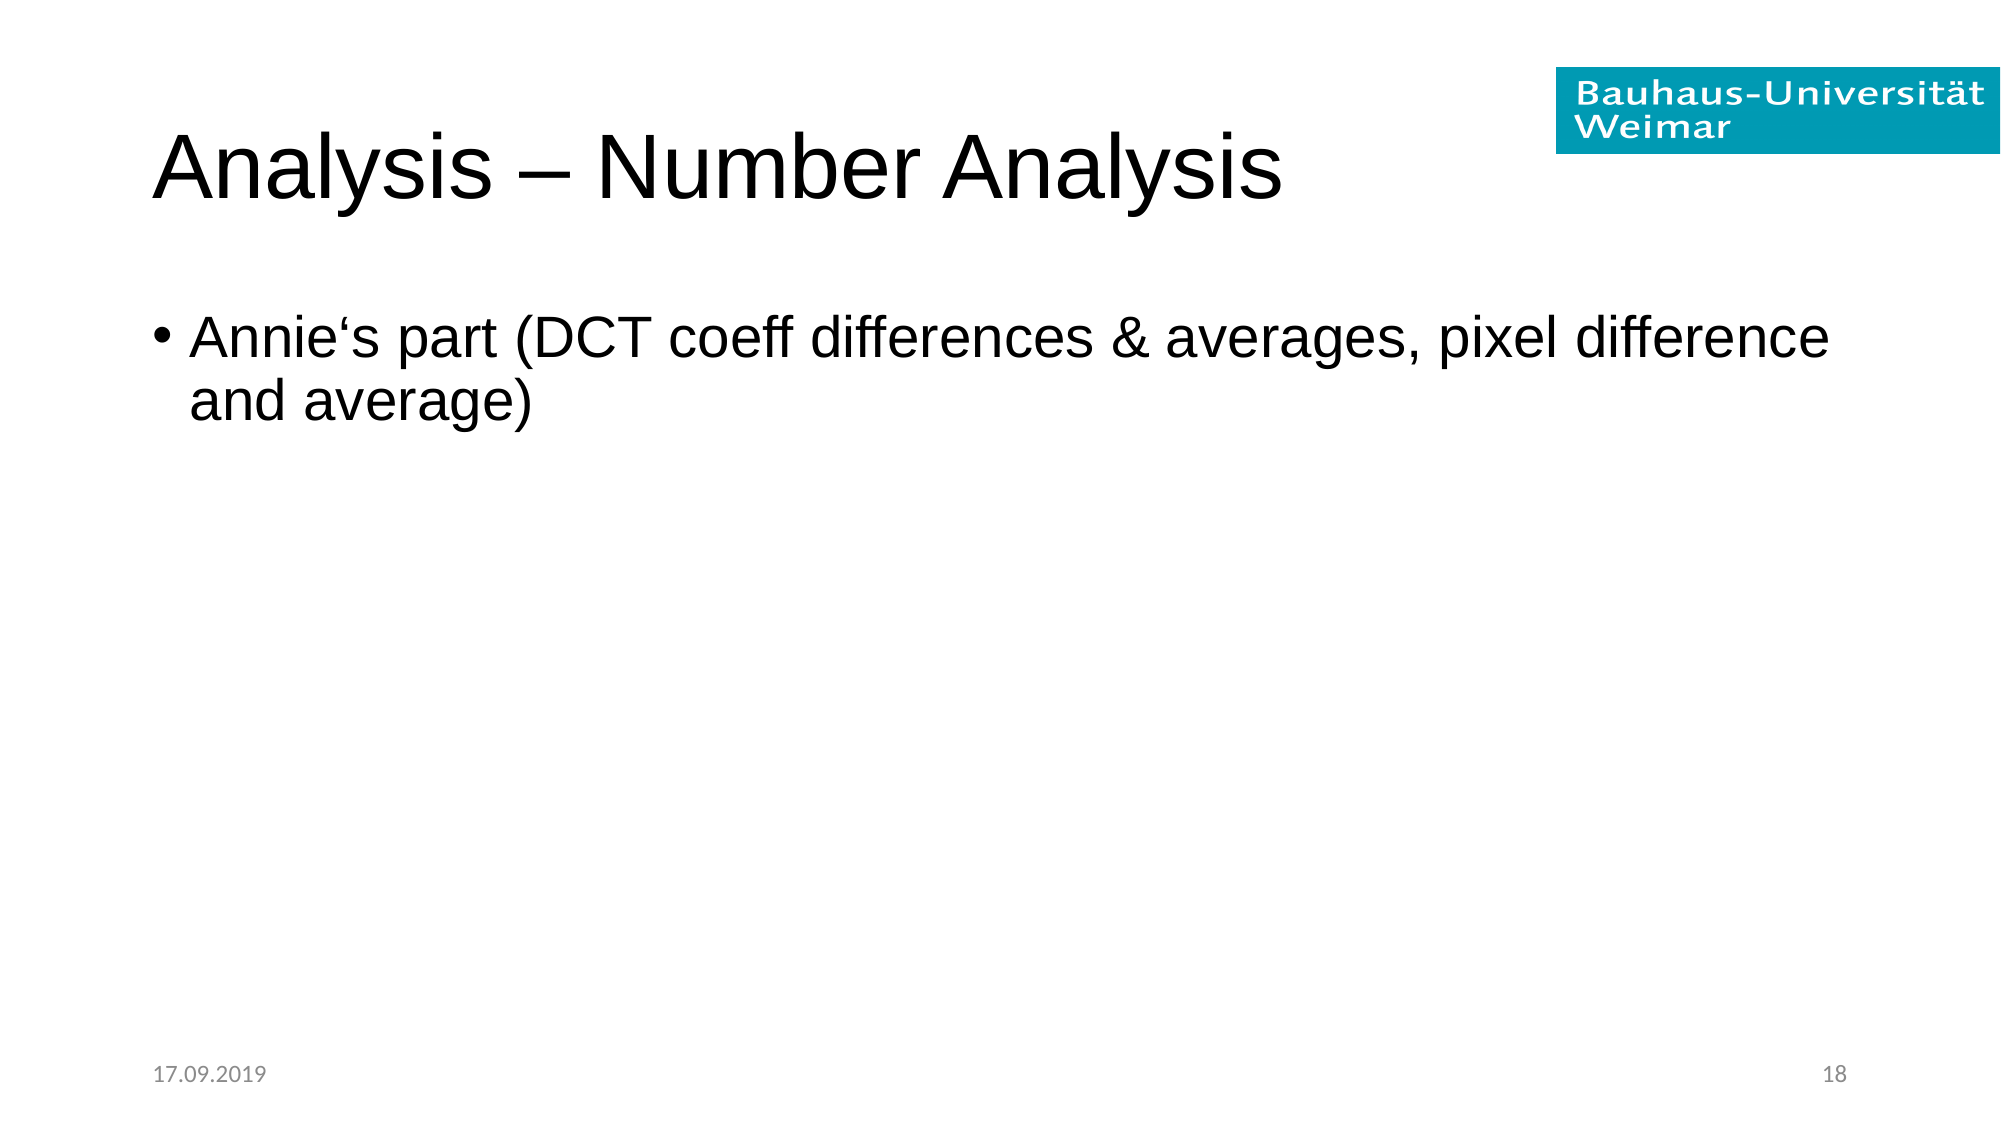

# Analysis – Number Analysis
Annie‘s part (DCT coeff differences & averages, pixel difference and average)
17.09.2019

18